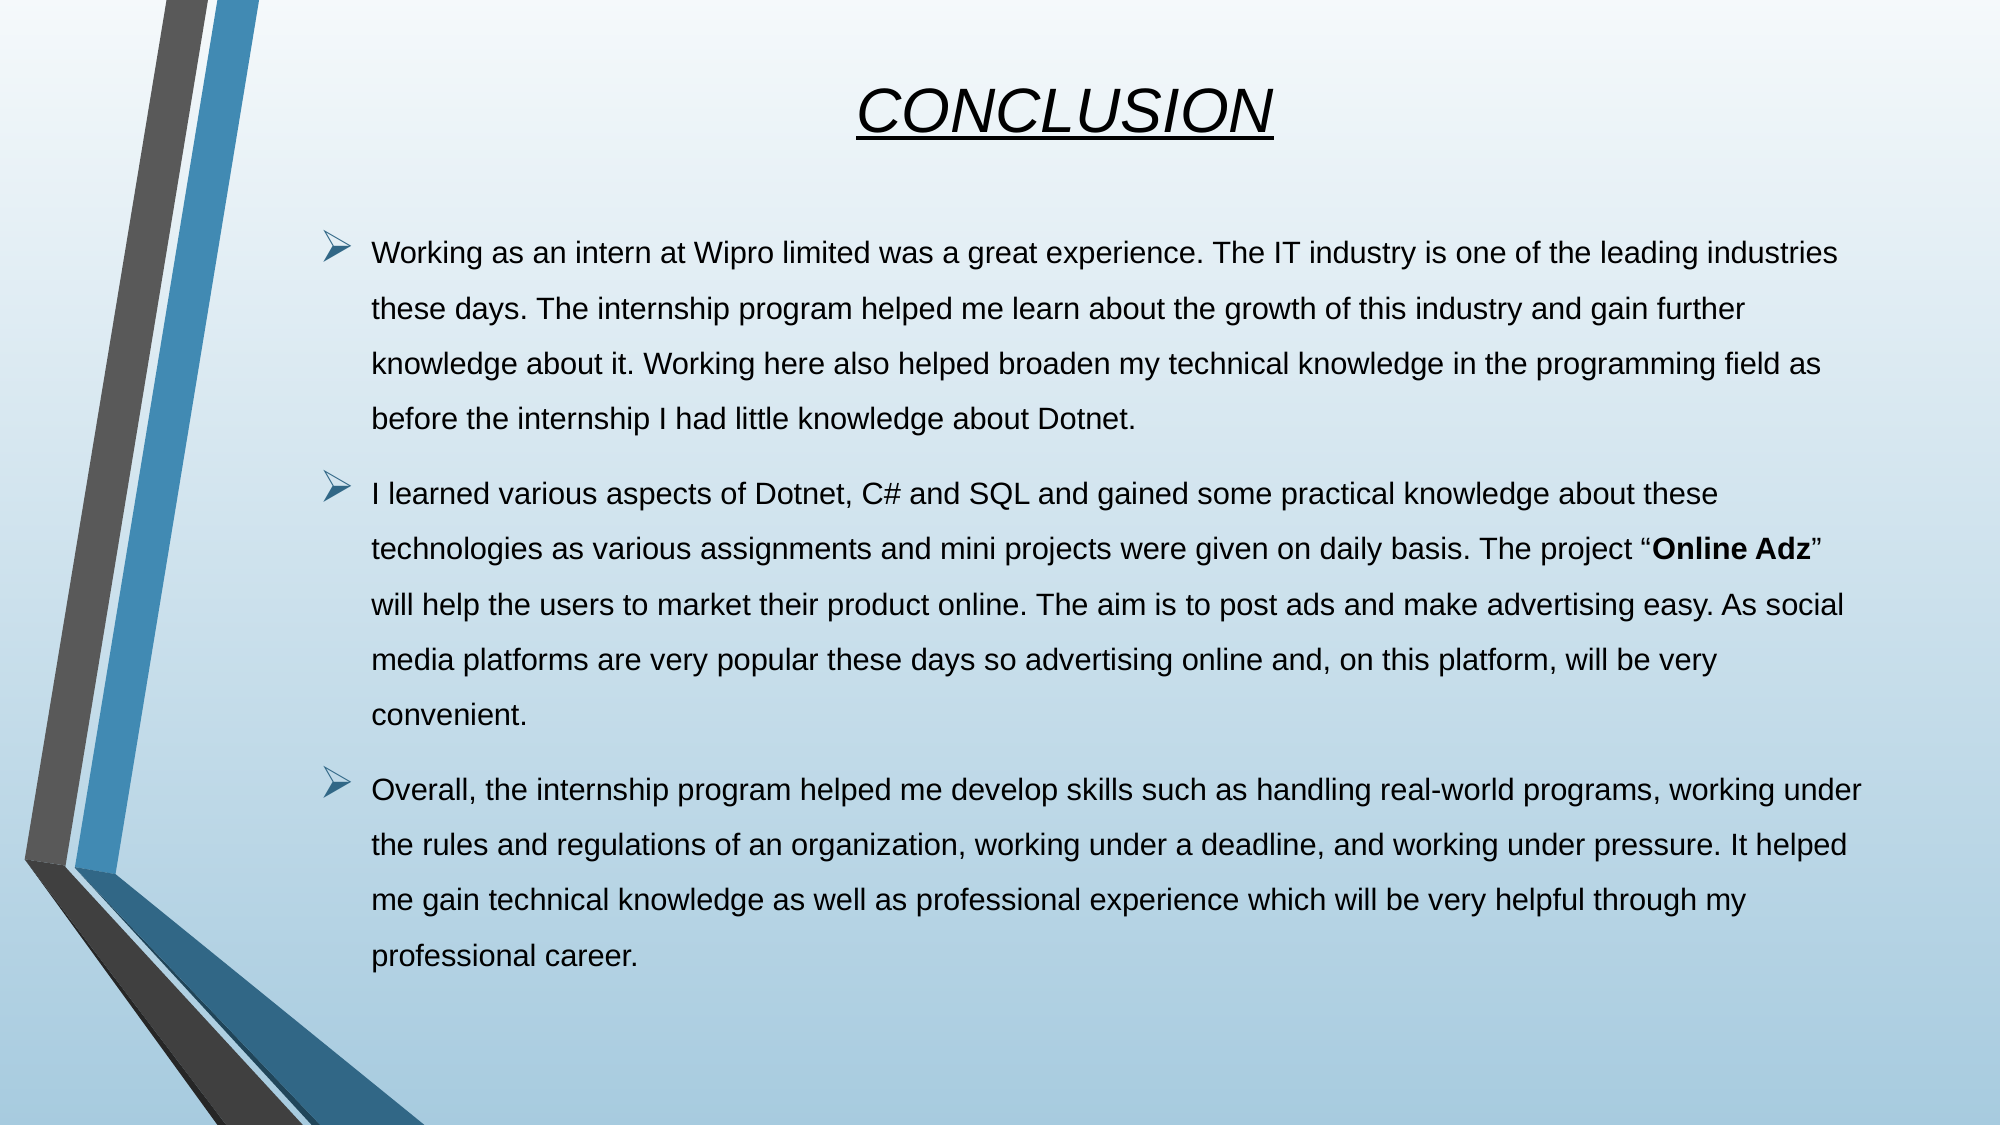

# CONCLUSION
Working as an intern at Wipro limited was a great experience. The IT industry is one of the leading industries these days. The internship program helped me learn about the growth of this industry and gain further knowledge about it. Working here also helped broaden my technical knowledge in the programming field as before the internship I had little knowledge about Dotnet.
I learned various aspects of Dotnet, C# and SQL and gained some practical knowledge about these technologies as various assignments and mini projects were given on daily basis. The project “Online Adz” will help the users to market their product online. The aim is to post ads and make advertising easy. As social media platforms are very popular these days so advertising online and, on this platform, will be very convenient.
Overall, the internship program helped me develop skills such as handling real-world programs, working under the rules and regulations of an organization, working under a deadline, and working under pressure. It helped me gain technical knowledge as well as professional experience which will be very helpful through my professional career.